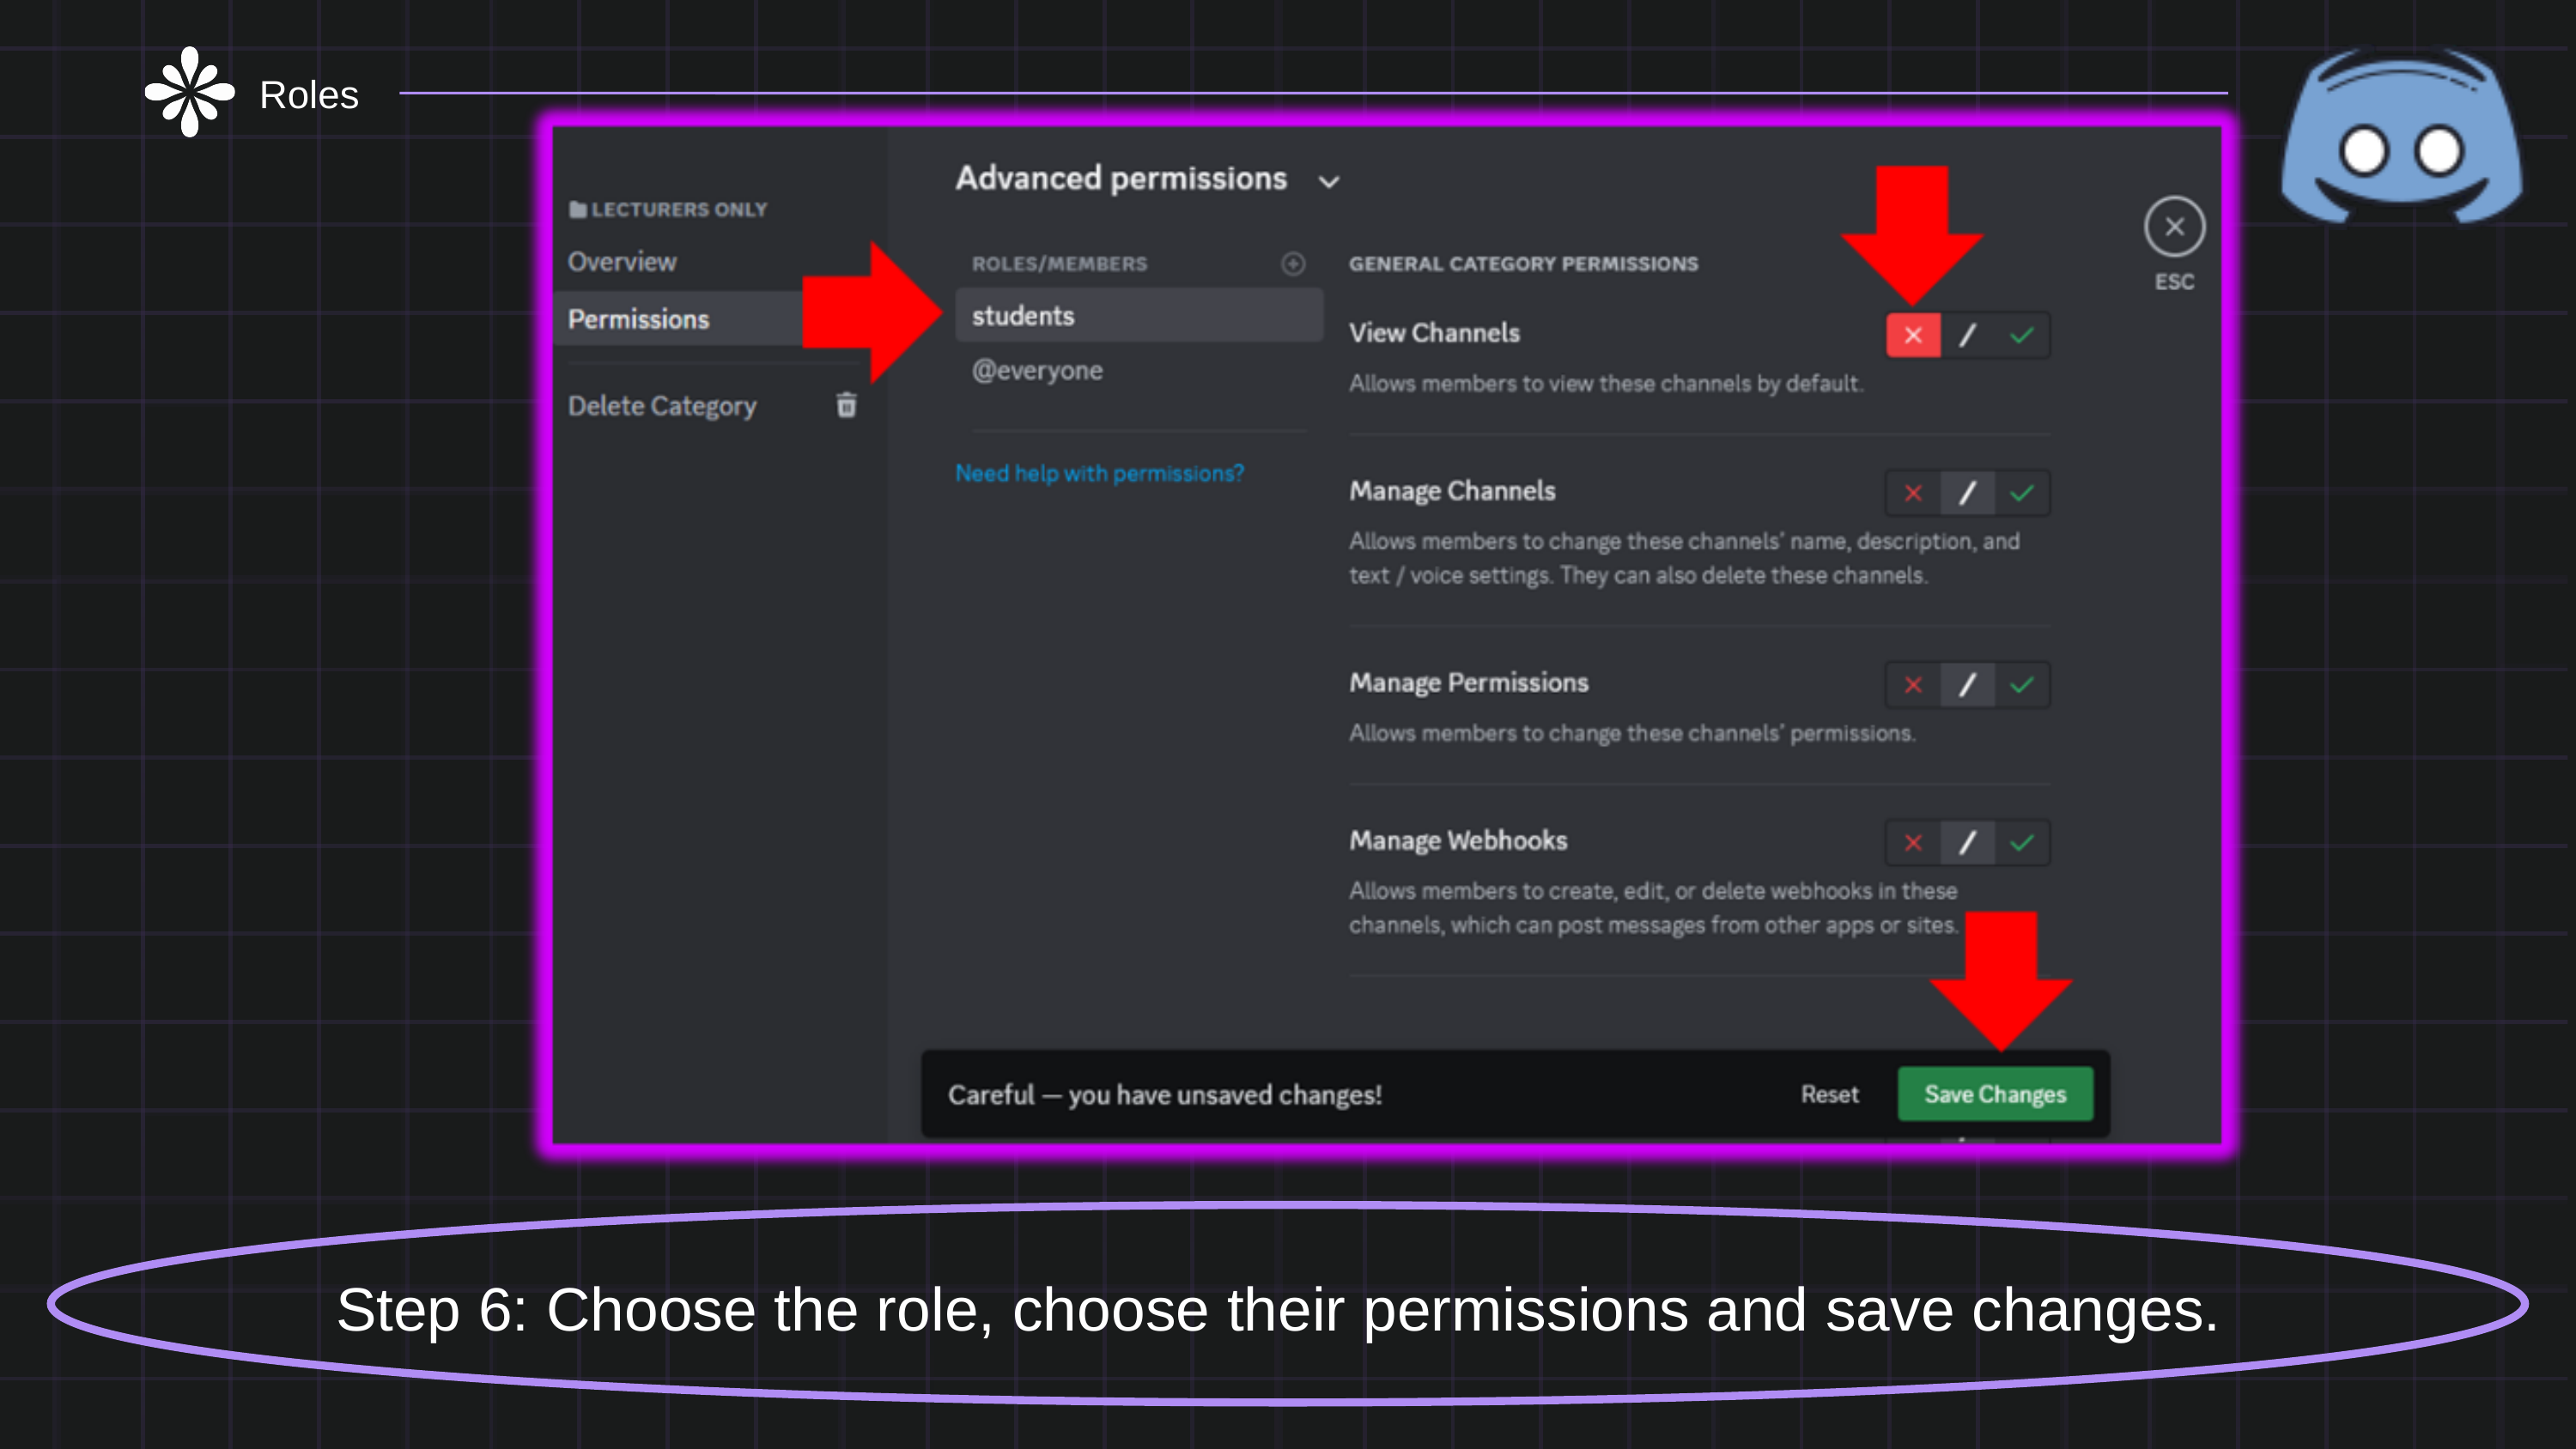

Roles

Step 6: Choose the role, choose their permissions and save changes.